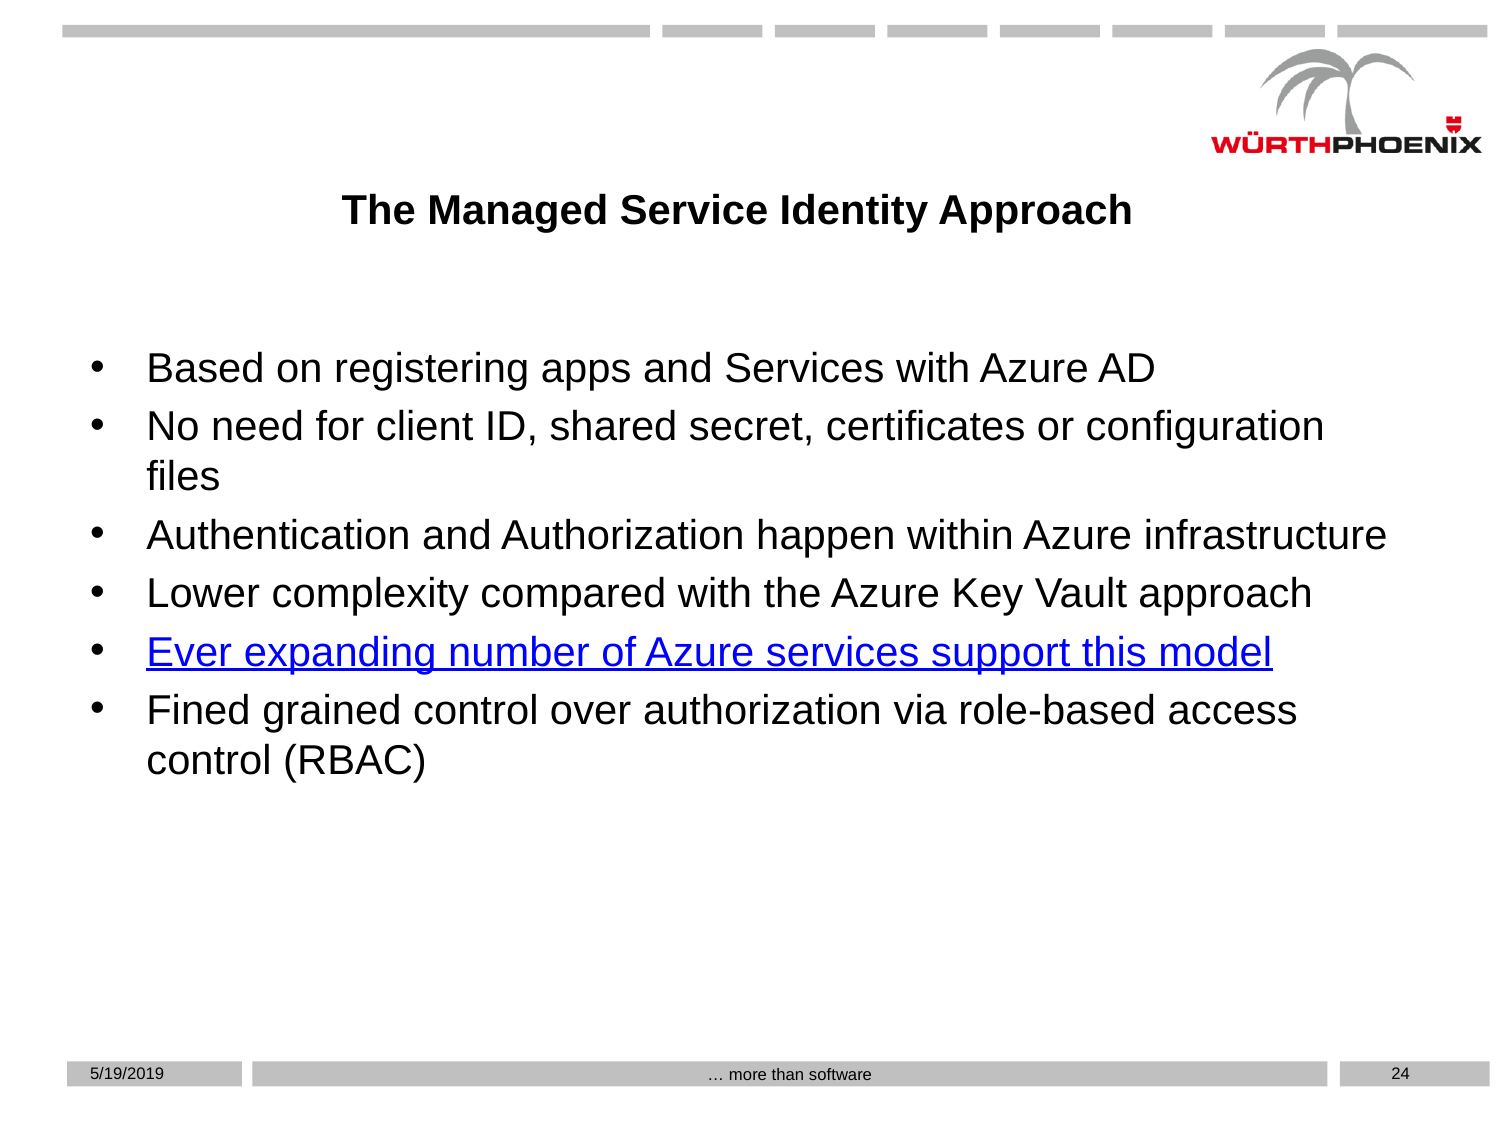

The Managed Service Identity Approach

Based on registering apps and Services with Azure AD
No need for client ID, shared secret, certificates or configuration files
Authentication and Authorization happen within Azure infrastructure
Lower complexity compared with the Azure Key Vault approach
Ever expanding number of Azure services support this model
Fined grained control over authorization via role-based access control (RBAC)

5/19/2019
24